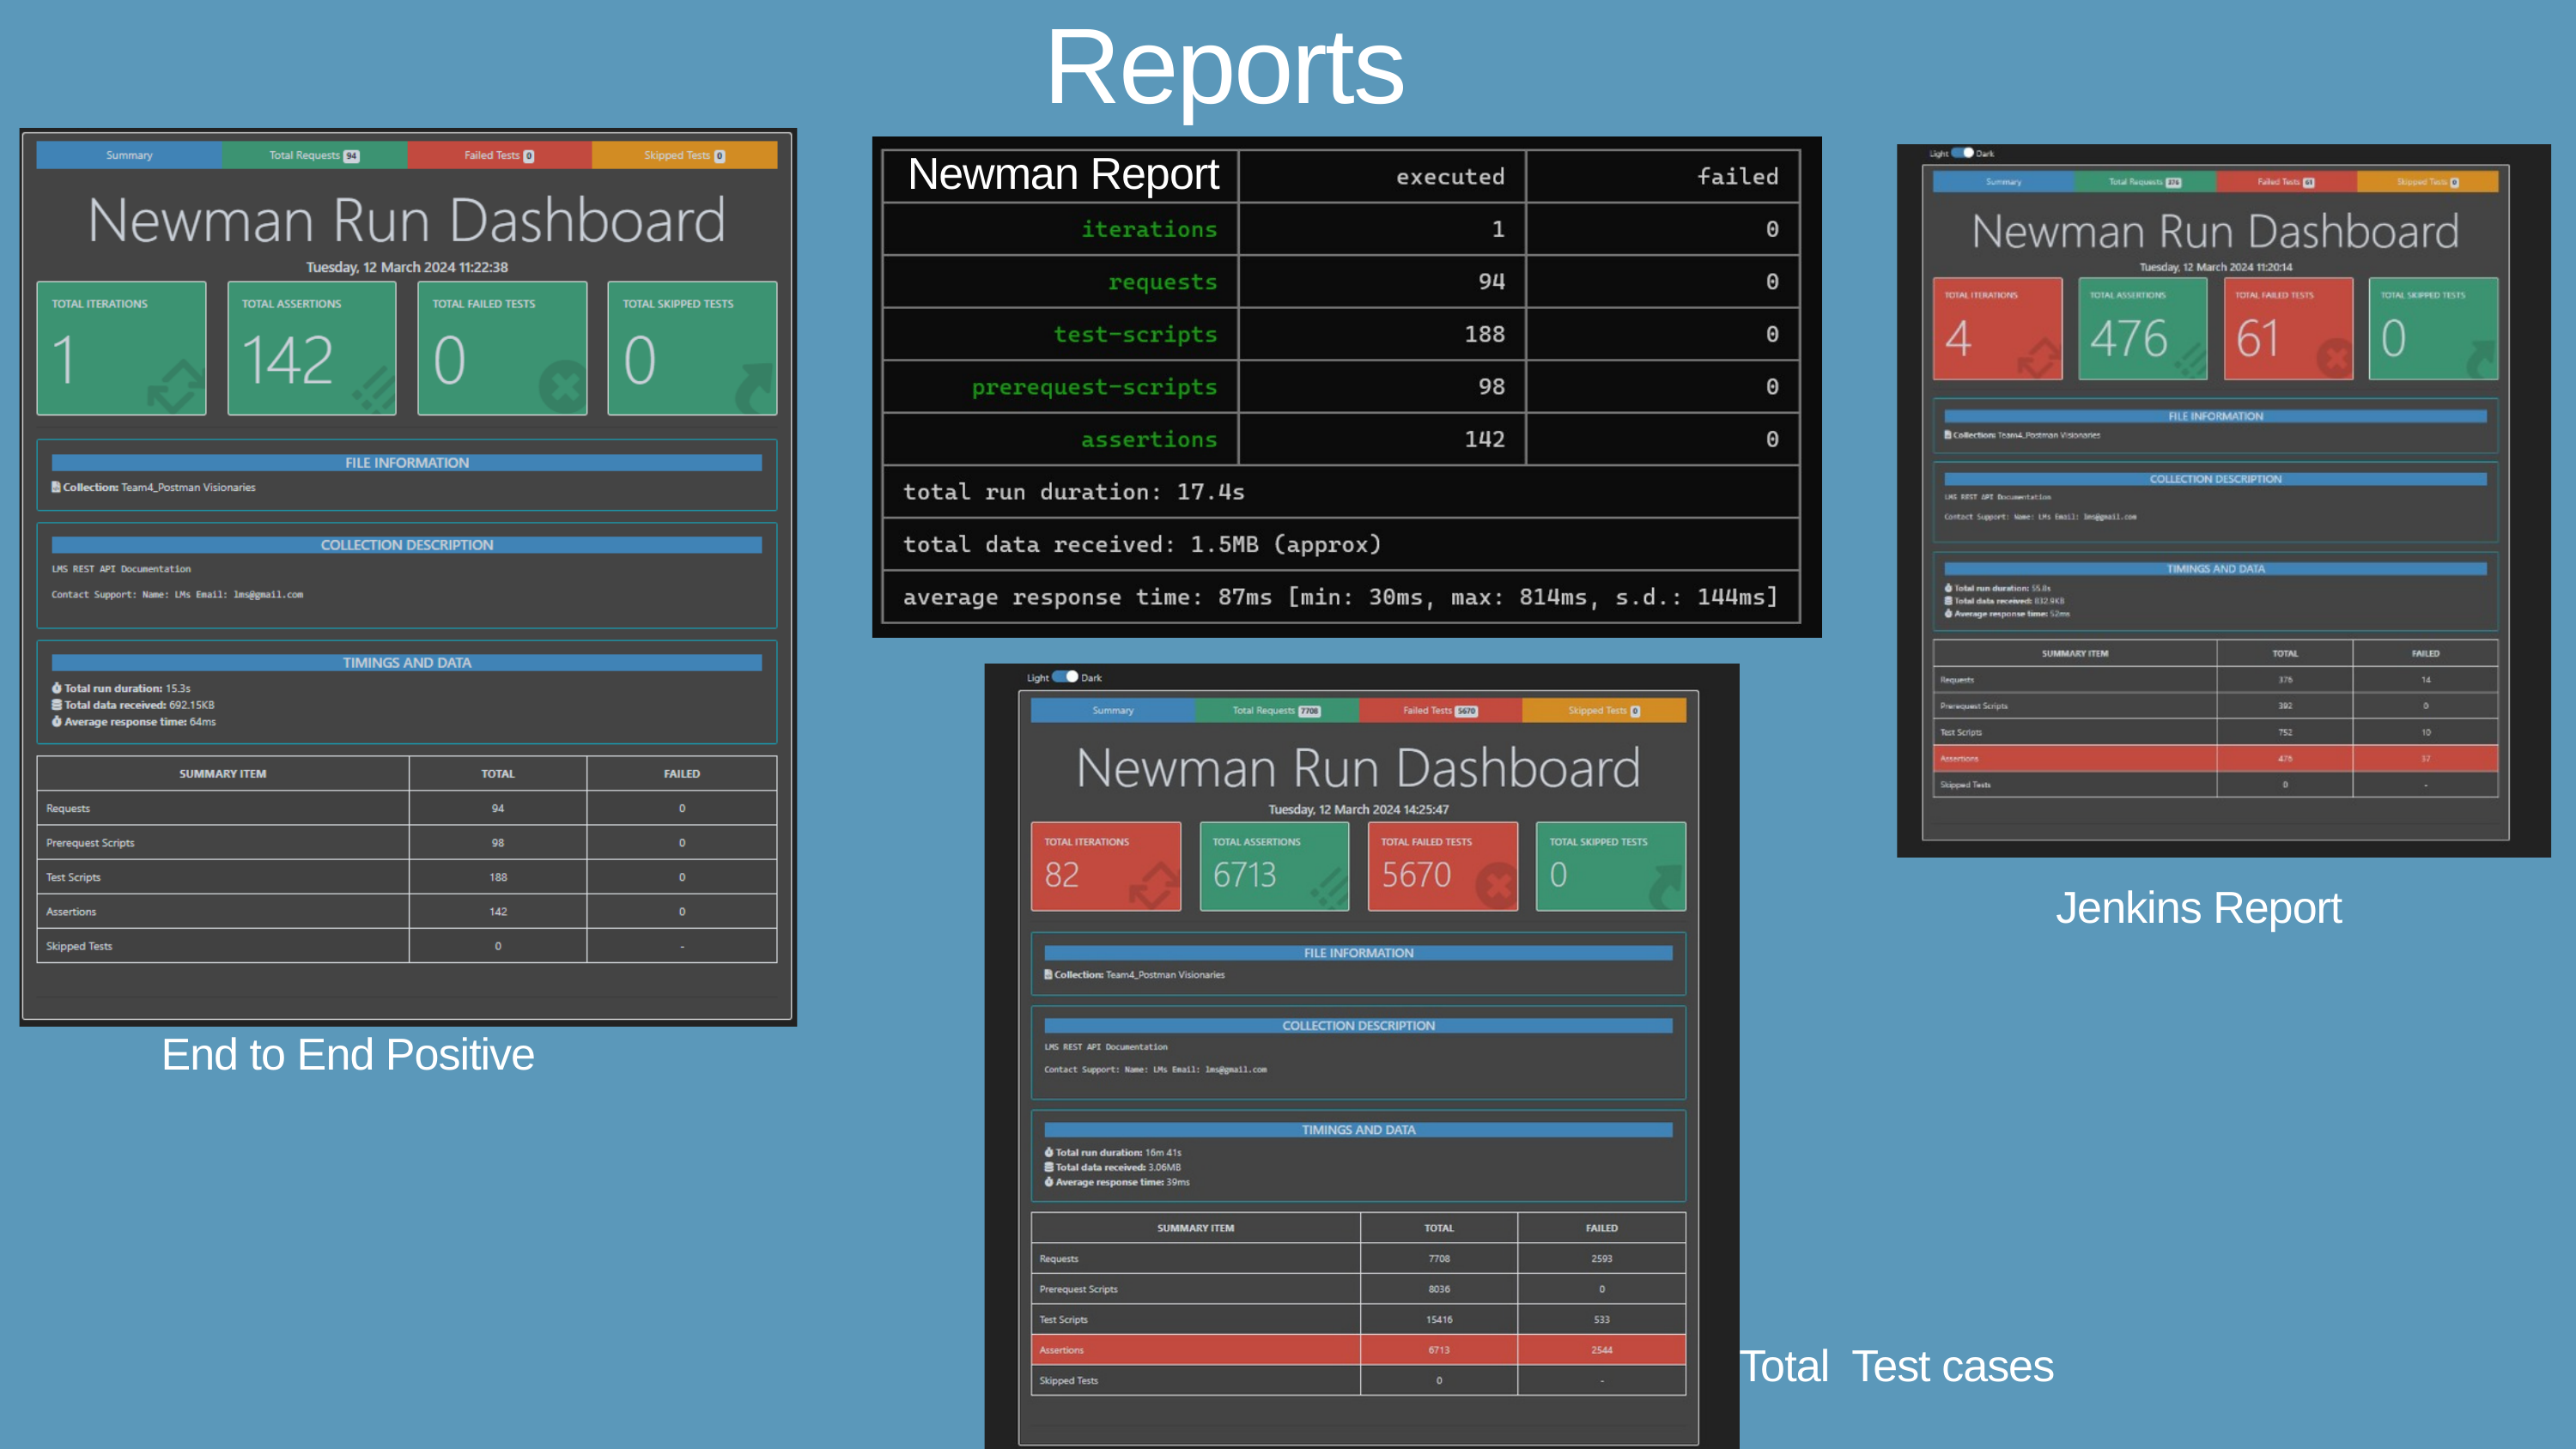

Reports

Newman Report

Jenkins Report
End to End Positive
Total  Test cases